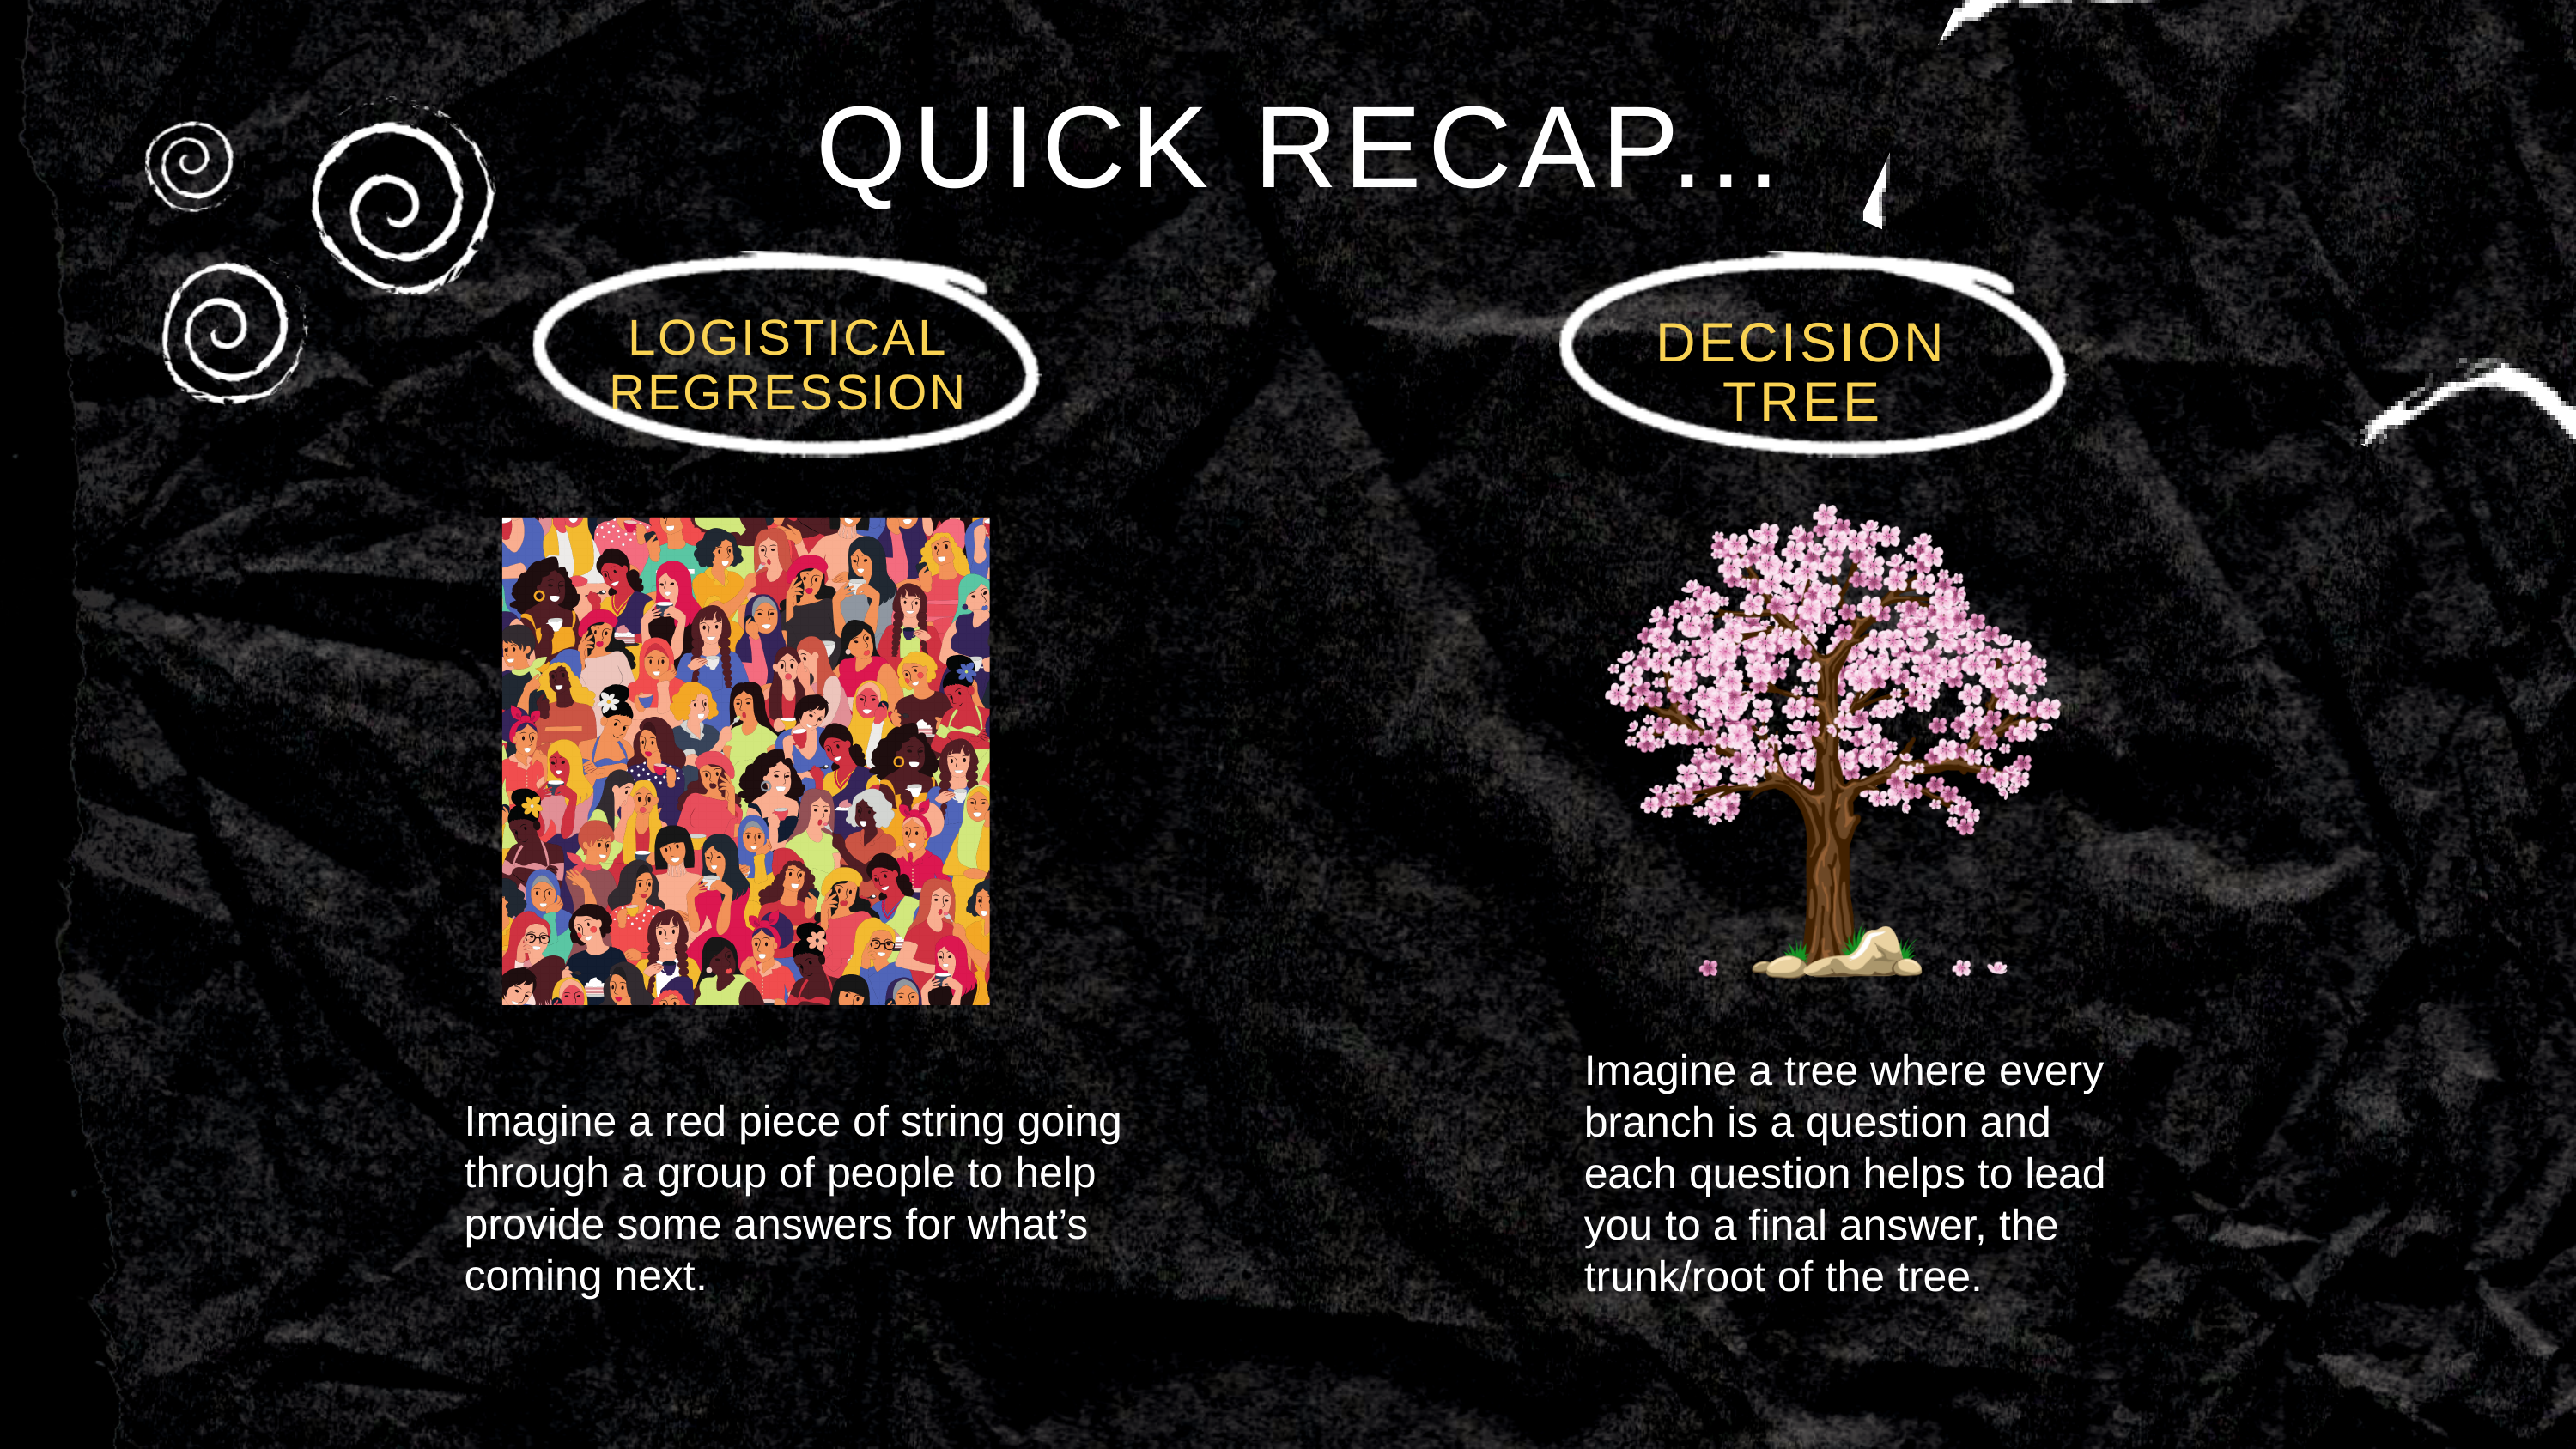

QUICK RECAP...

LOGISTICAL REGRESSION
DECISION TREE

Imagine a tree where every branch is a question and each question helps to lead you to a final answer, the trunk/root of the tree.
Imagine a red piece of string going through a group of people to help provide some answers for what’s coming next.